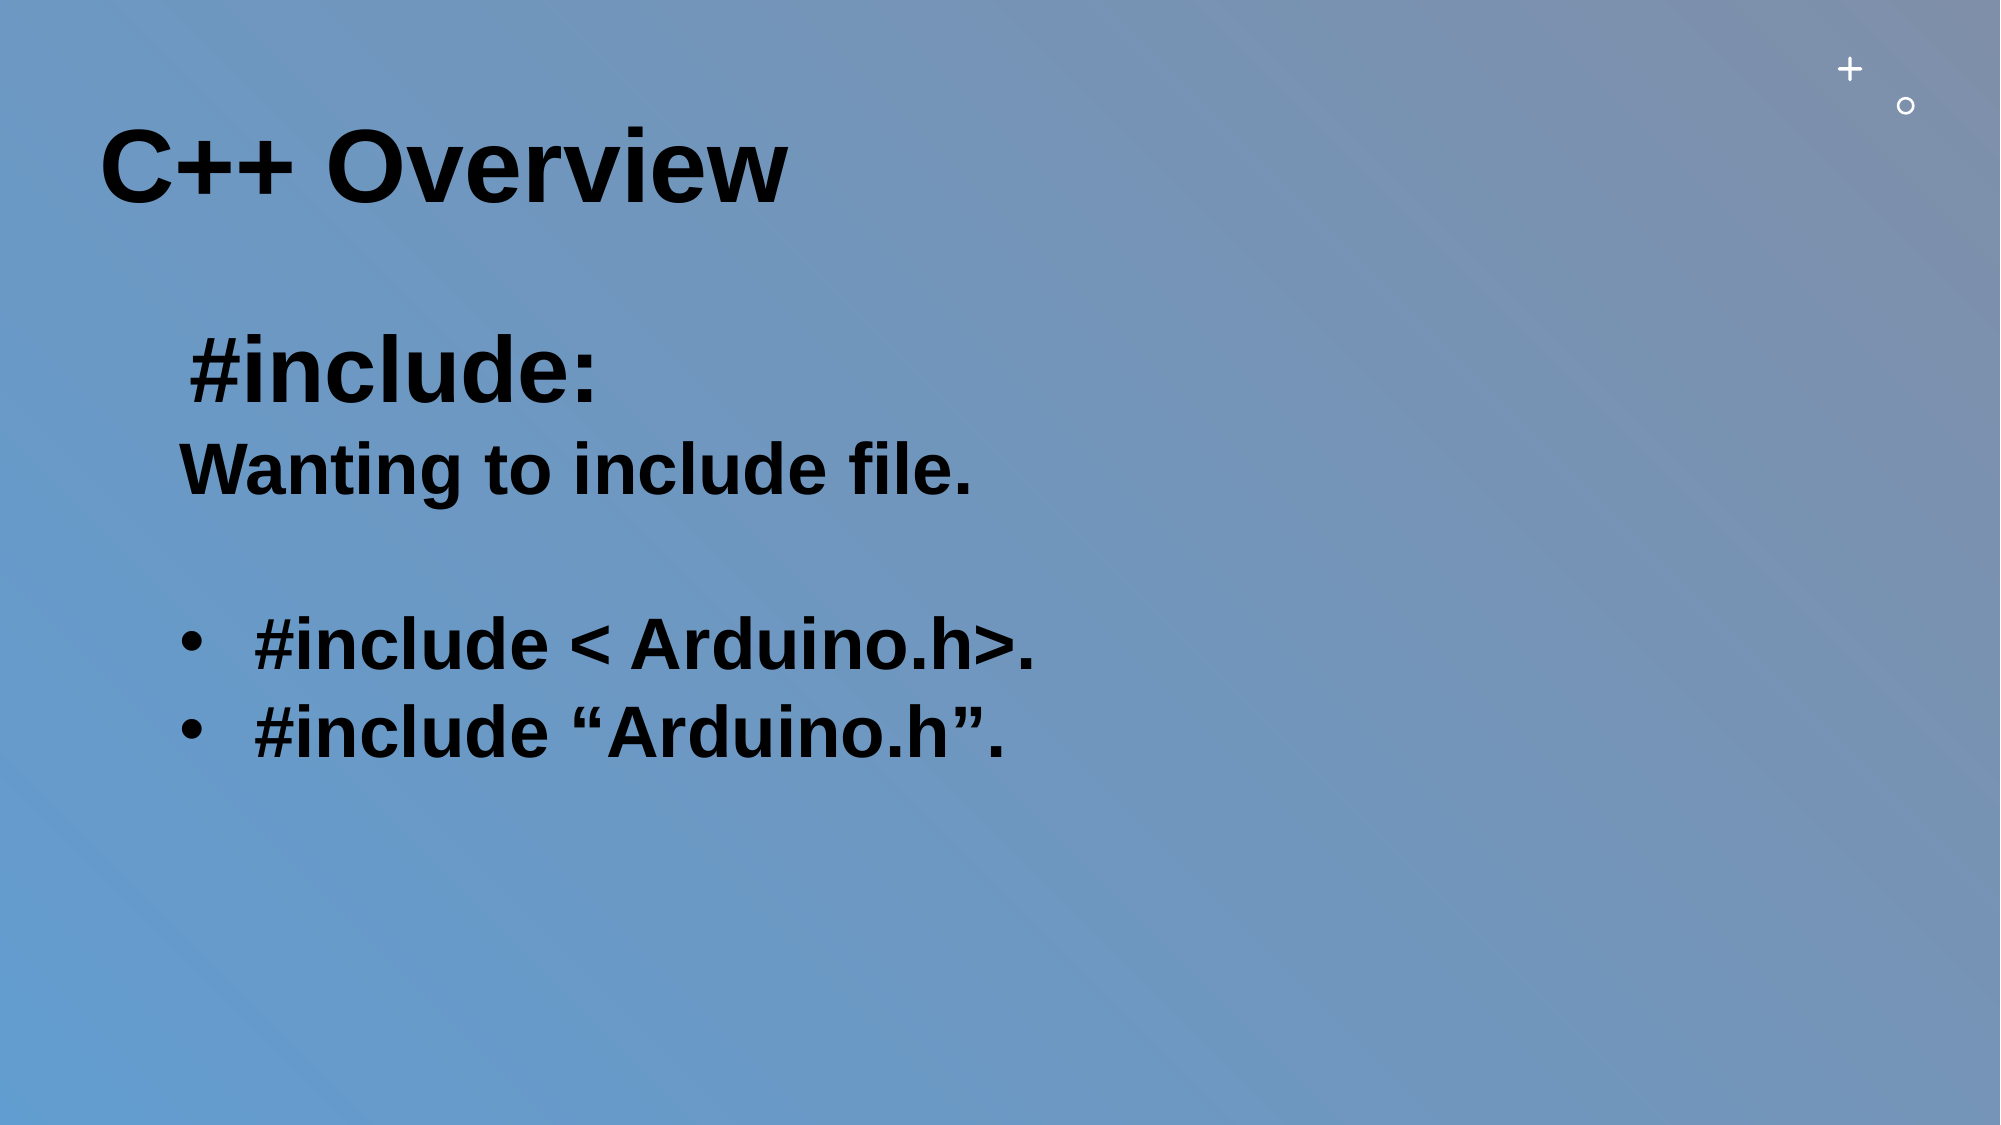

# C++ Overview
 #include:
Wanting to include file.

#include < Arduino.h>.
#include “Arduino.h”.